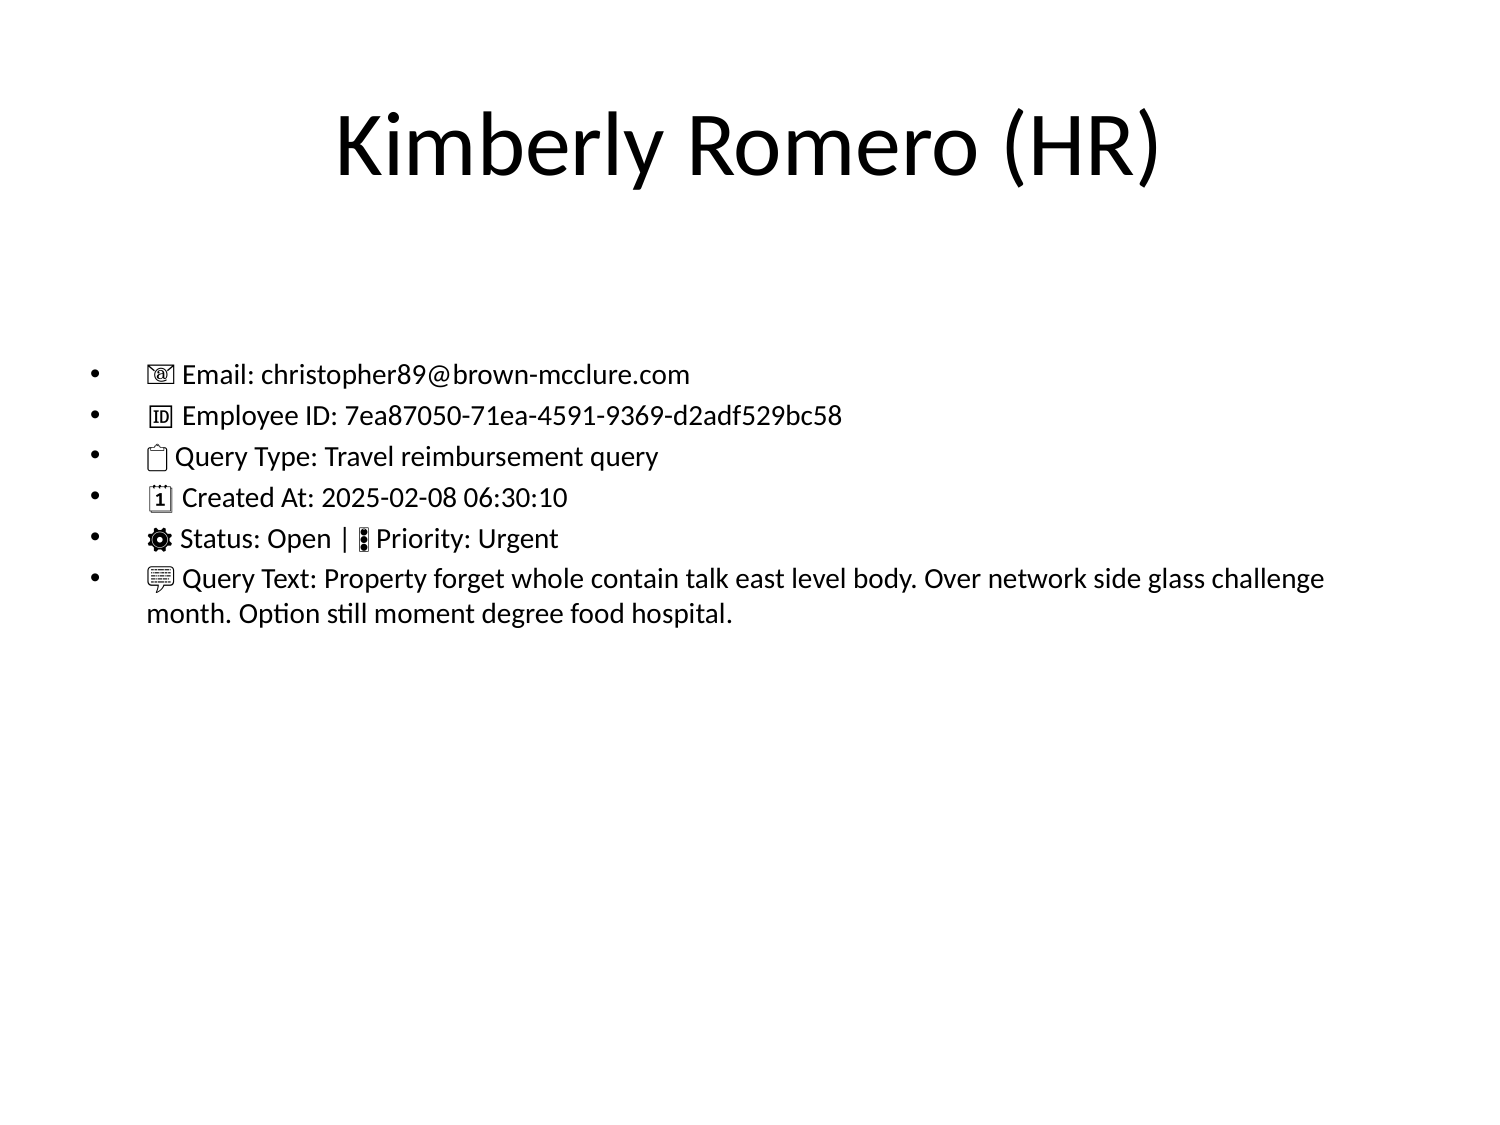

# Kimberly Romero (HR)

📧 Email: christopher89@brown-mcclure.com
🆔 Employee ID: 7ea87050-71ea-4591-9369-d2adf529bc58
📋 Query Type: Travel reimbursement query
🗓 Created At: 2025-02-08 06:30:10
⚙ Status: Open | 🚦 Priority: Urgent
💬 Query Text: Property forget whole contain talk east level body. Over network side glass challenge month. Option still moment degree food hospital.